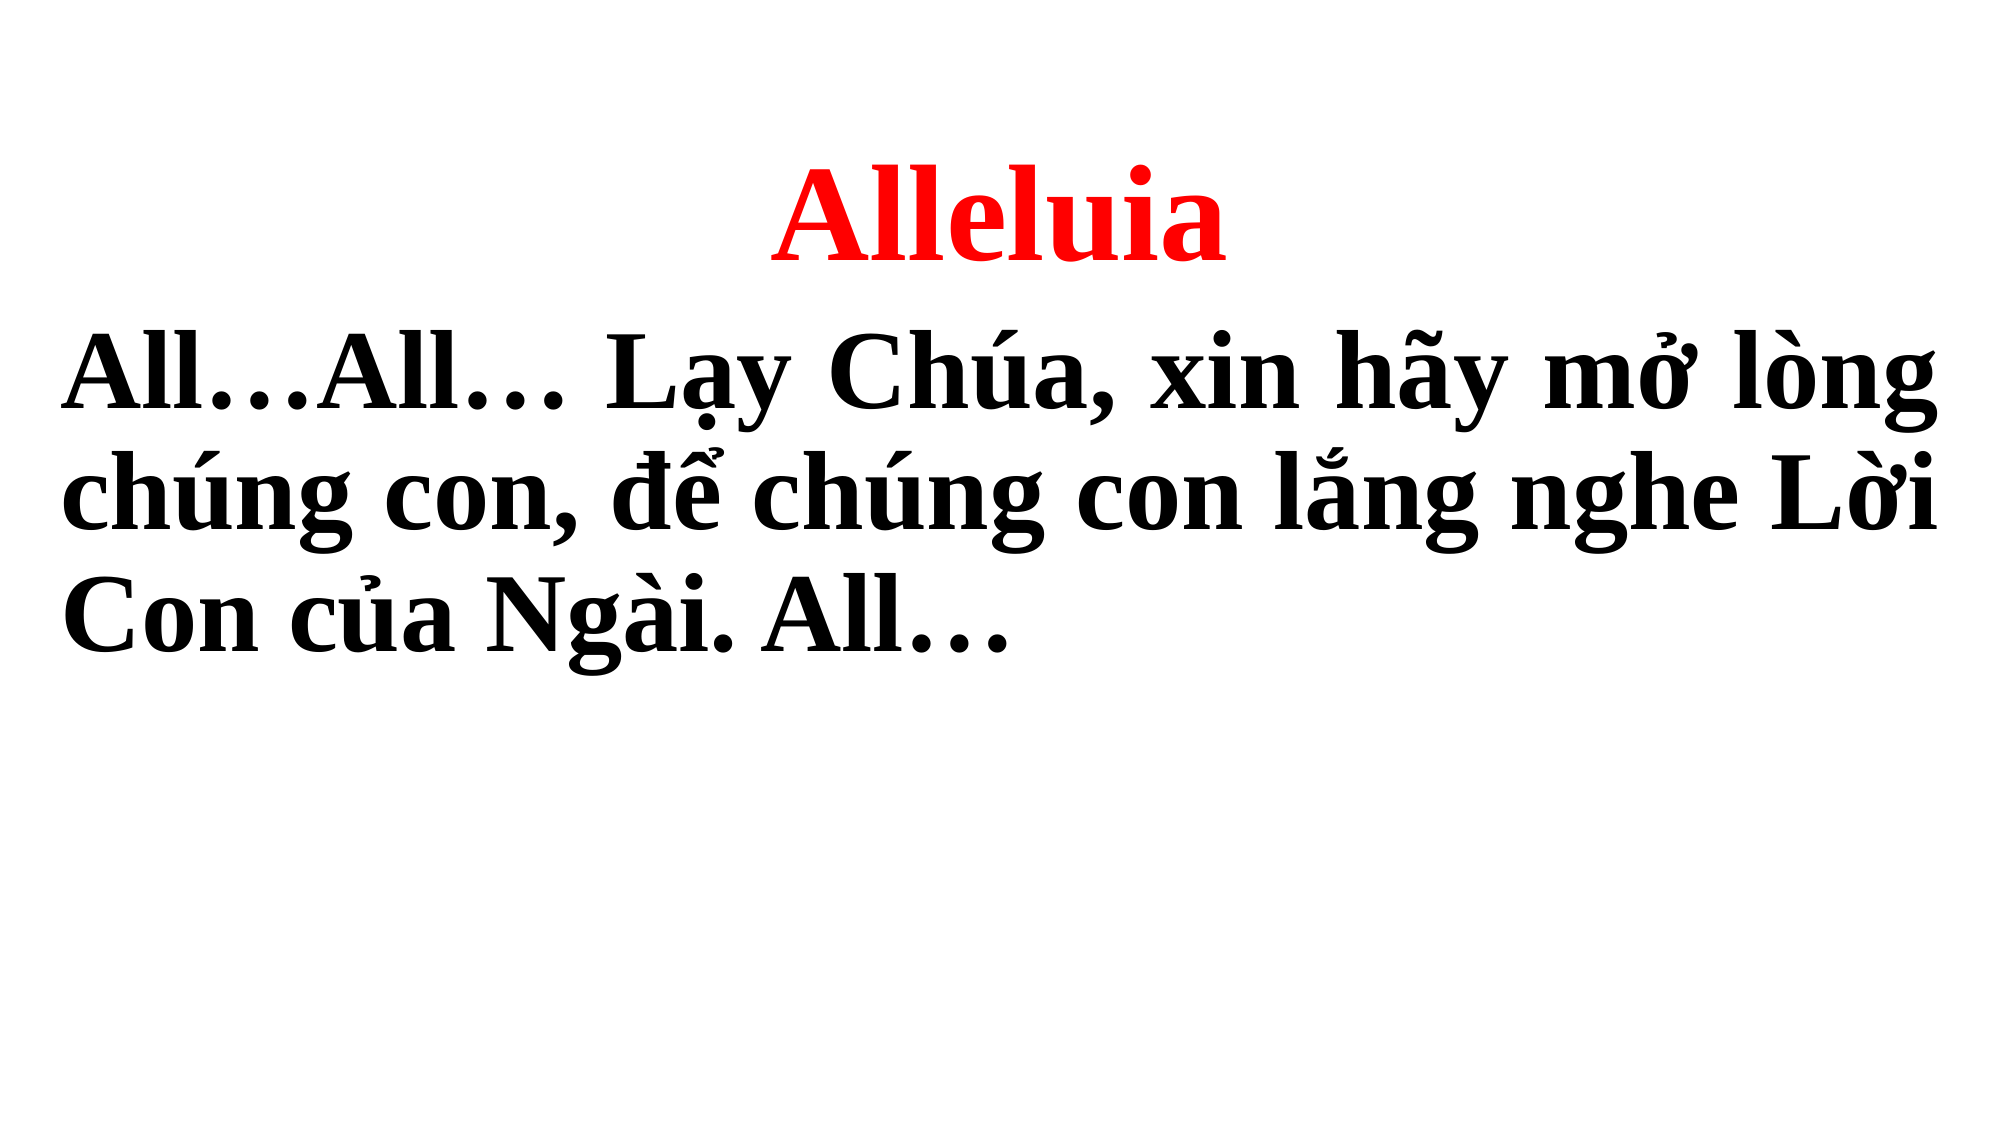

Alleluia
All…All… Lạy Chúa, xin hãy mở lòng chúng con, để chúng con lắng nghe Lời Con của Ngài. All…